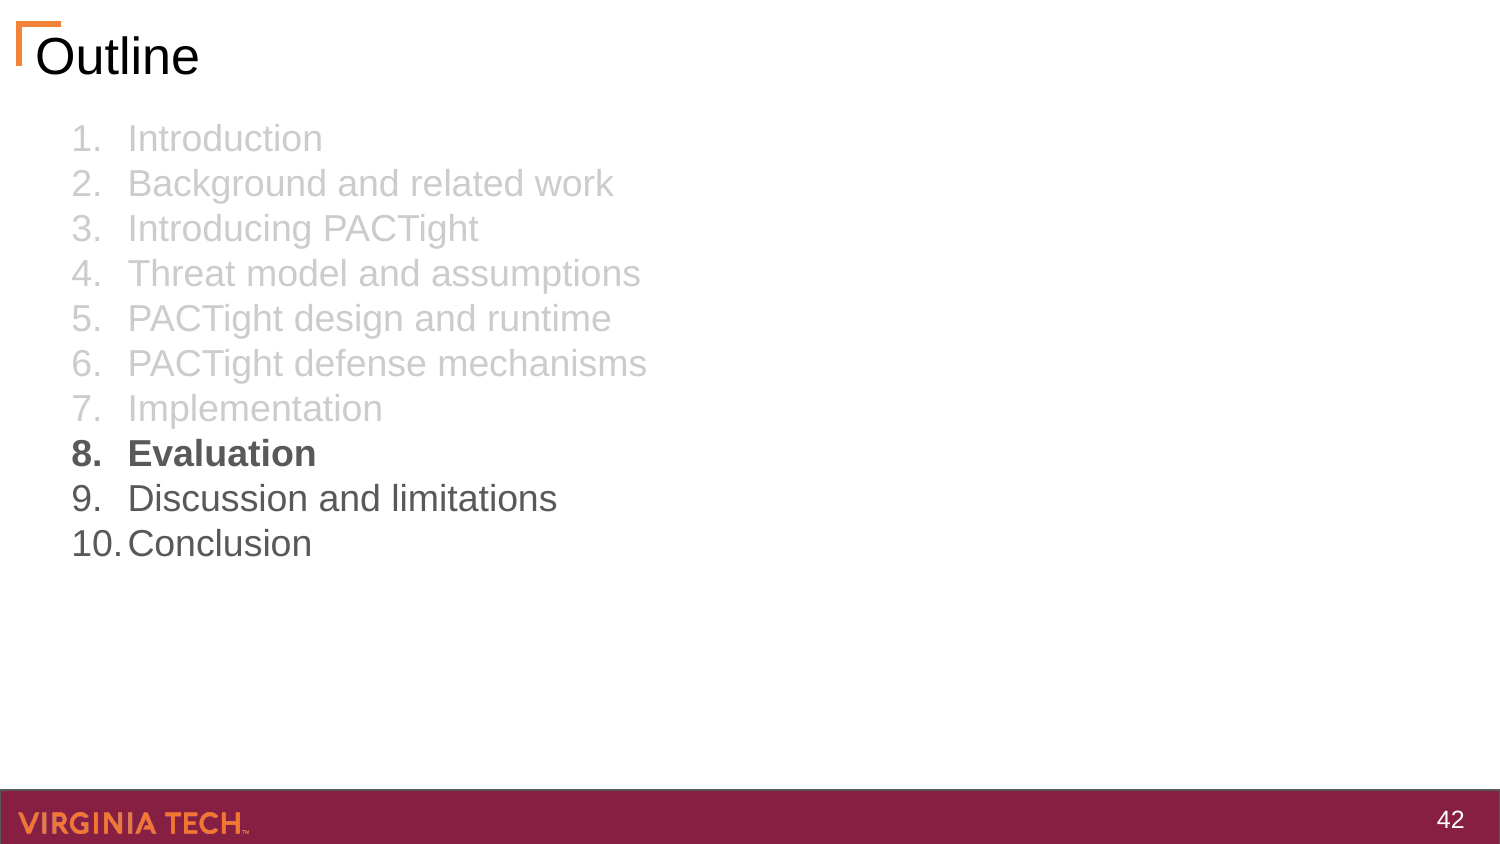

# Outline
Introduction
Background and related work
Introducing PACTight
Threat model and assumptions
PACTight design and runtime
PACTight defense mechanisms
Implementation
Evaluation
Discussion and limitations
Conclusion

42